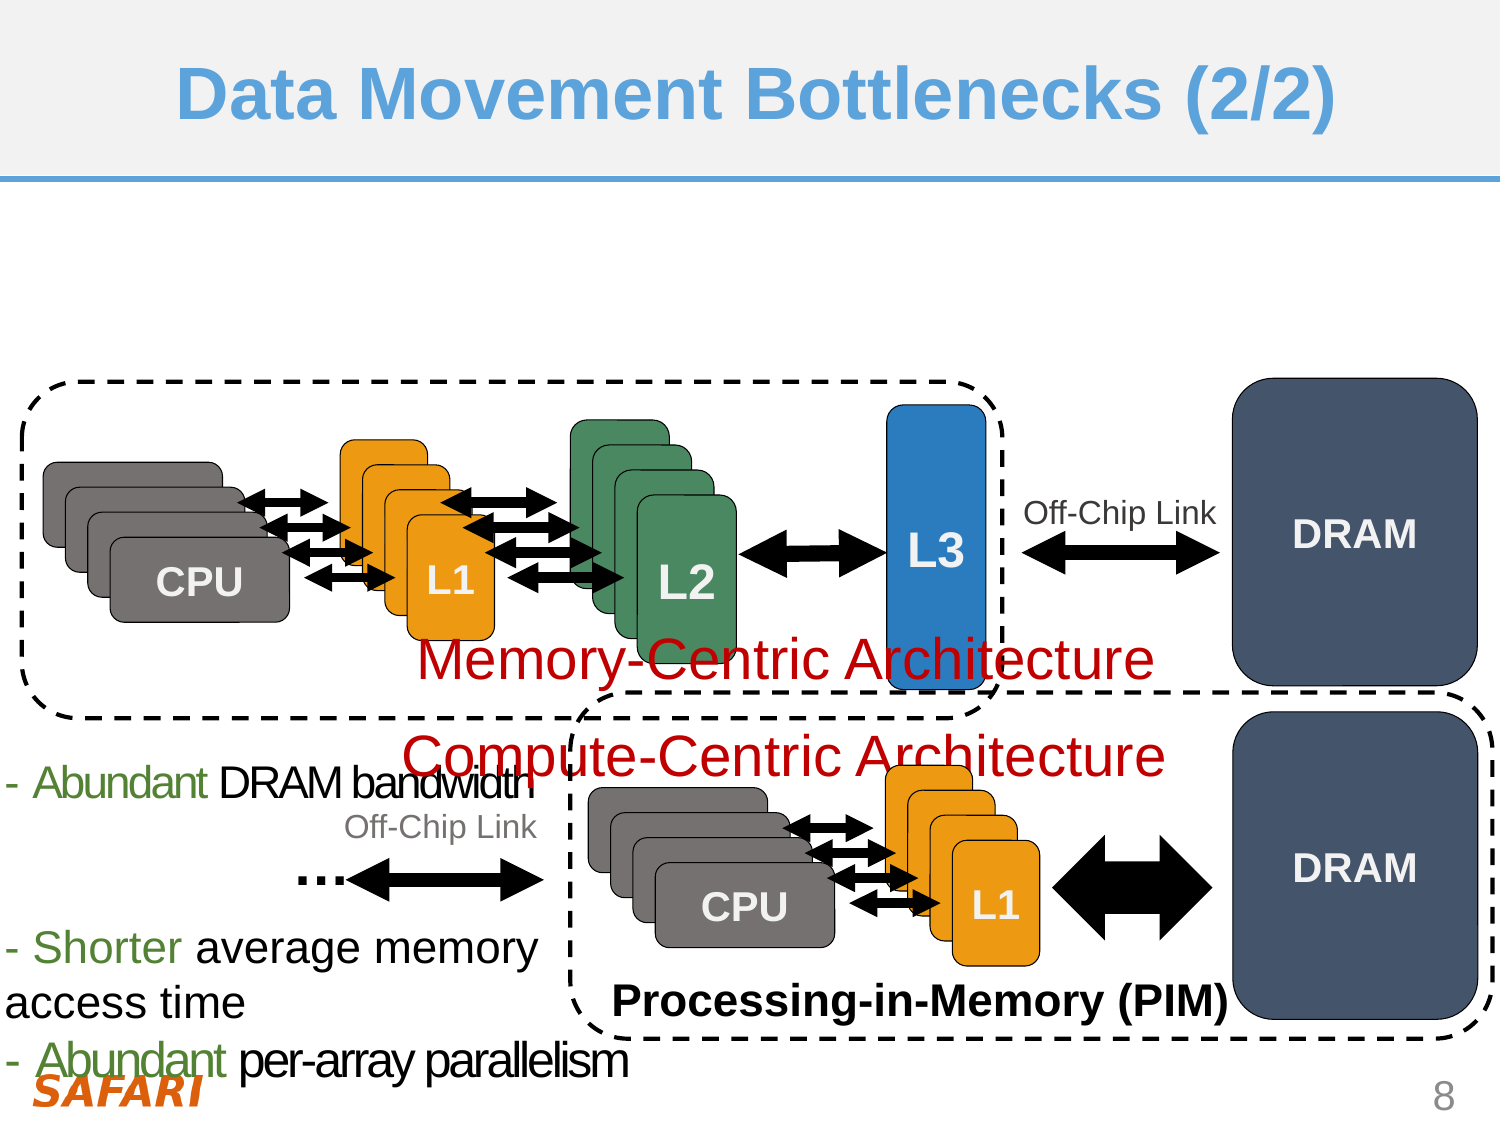

# Data Movement Bottlenecks (2/2)

DRAM

L3
L2
L1
L2
L1
L2
L1
L2
L1
CPU
CPU
CPU
CPU
Off-Chip Link
Compute-Centric Architecture
Memory-Centric Architecture

DRAM
L1
CPU
L1
CPU
L1
CPU
L1
CPU
- Abundant DRAM bandwidth
- Shorter average memory 	access time
- Abundant per-array parallelism

Off-Chip Link
…

Processing-in-Memory (PIM)